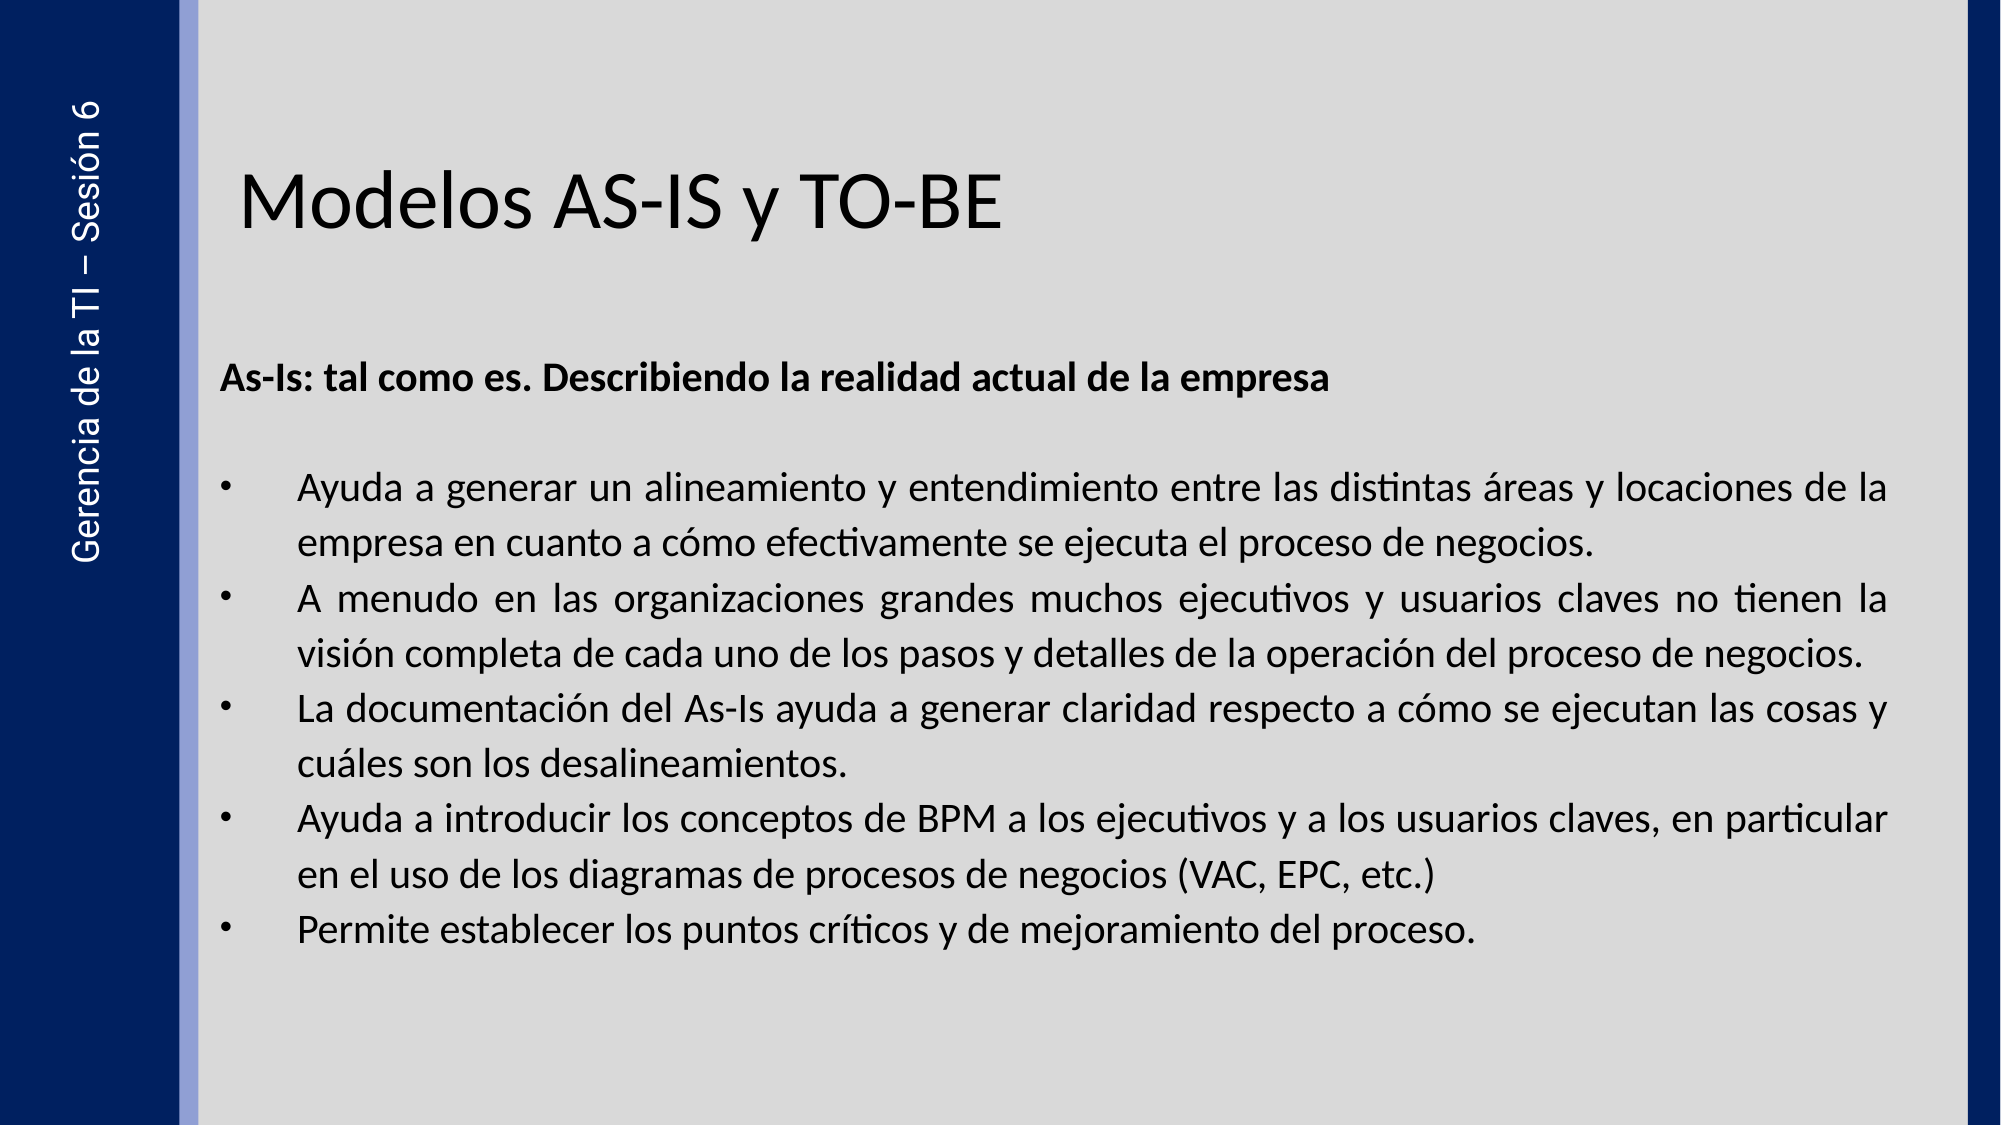

Modelos AS-IS y TO-BE
As-Is: tal como es. Describiendo la realidad actual de la empresa

Ayuda a generar un alineamiento y entendimiento entre las distintas áreas y locaciones de la empresa en cuanto a cómo efectivamente se ejecuta el proceso de negocios.
A menudo en las organizaciones grandes muchos ejecutivos y usuarios claves no tienen la visión completa de cada uno de los pasos y detalles de la operación del proceso de negocios.
La documentación del As-Is ayuda a generar claridad respecto a cómo se ejecutan las cosas y cuáles son los desalineamientos.
Ayuda a introducir los conceptos de BPM a los ejecutivos y a los usuarios claves, en particular en el uso de los diagramas de procesos de negocios (VAC, EPC, etc.)
Permite establecer los puntos críticos y de mejoramiento del proceso.
Gerencia de la TI – Sesión 6